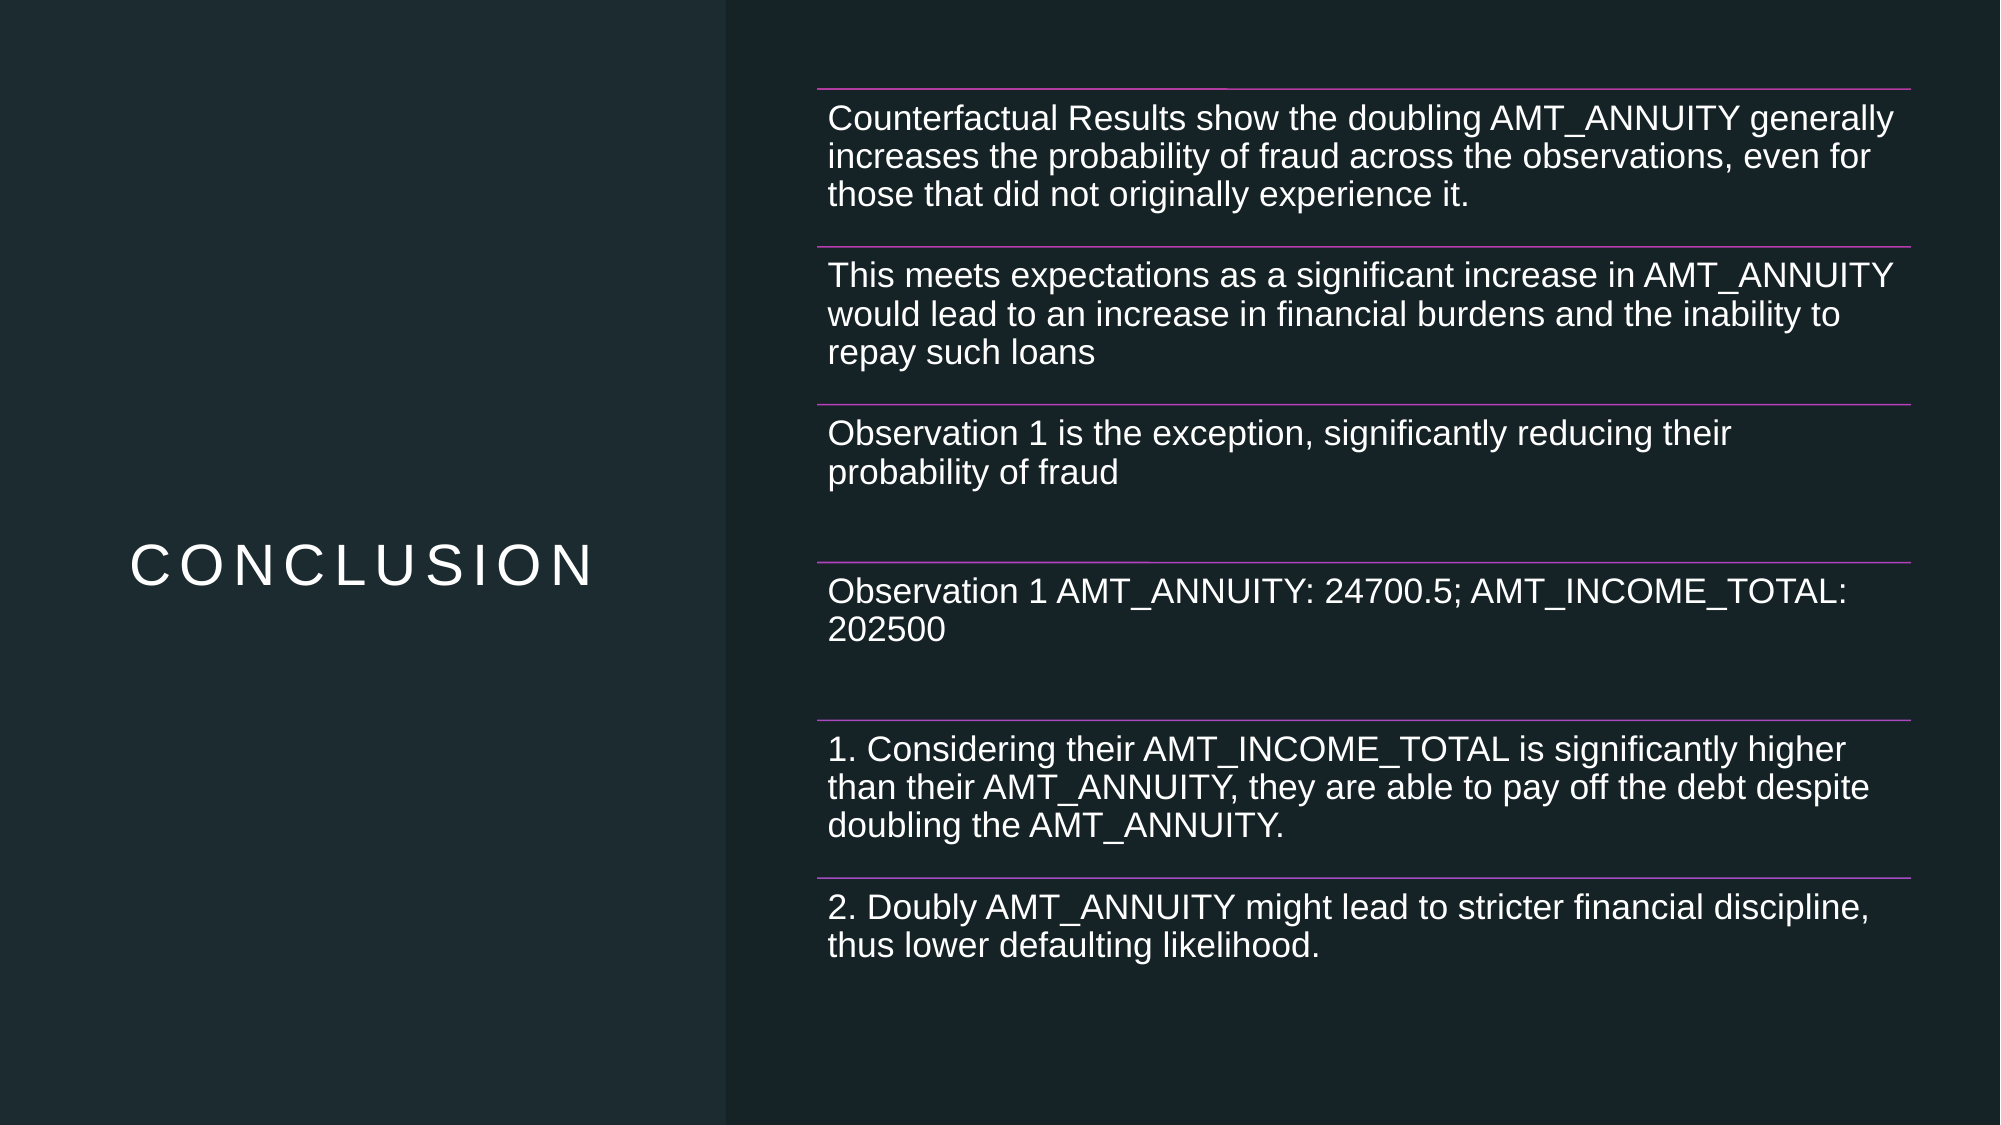

Counterfactual Results show the doubling AMT_ANNUITY generally increases the probability of fraud across the observations, even for those that did not originally experience it.
This meets expectations as a significant increase in AMT_ANNUITY would lead to an increase in financial burdens and the inability to repay such loans
Observation 1 is the exception, significantly reducing their probability of fraud
Observation 1 AMT_ANNUITY: 24700.5; AMT_INCOME_TOTAL: 202500
1. Considering their AMT_INCOME_TOTAL is significantly higher than their AMT_ANNUITY, they are able to pay off the debt despite doubling the AMT_ANNUITY.
2. Doubly AMT_ANNUITY might lead to stricter financial discipline, thus lower defaulting likelihood.
# Conclusion